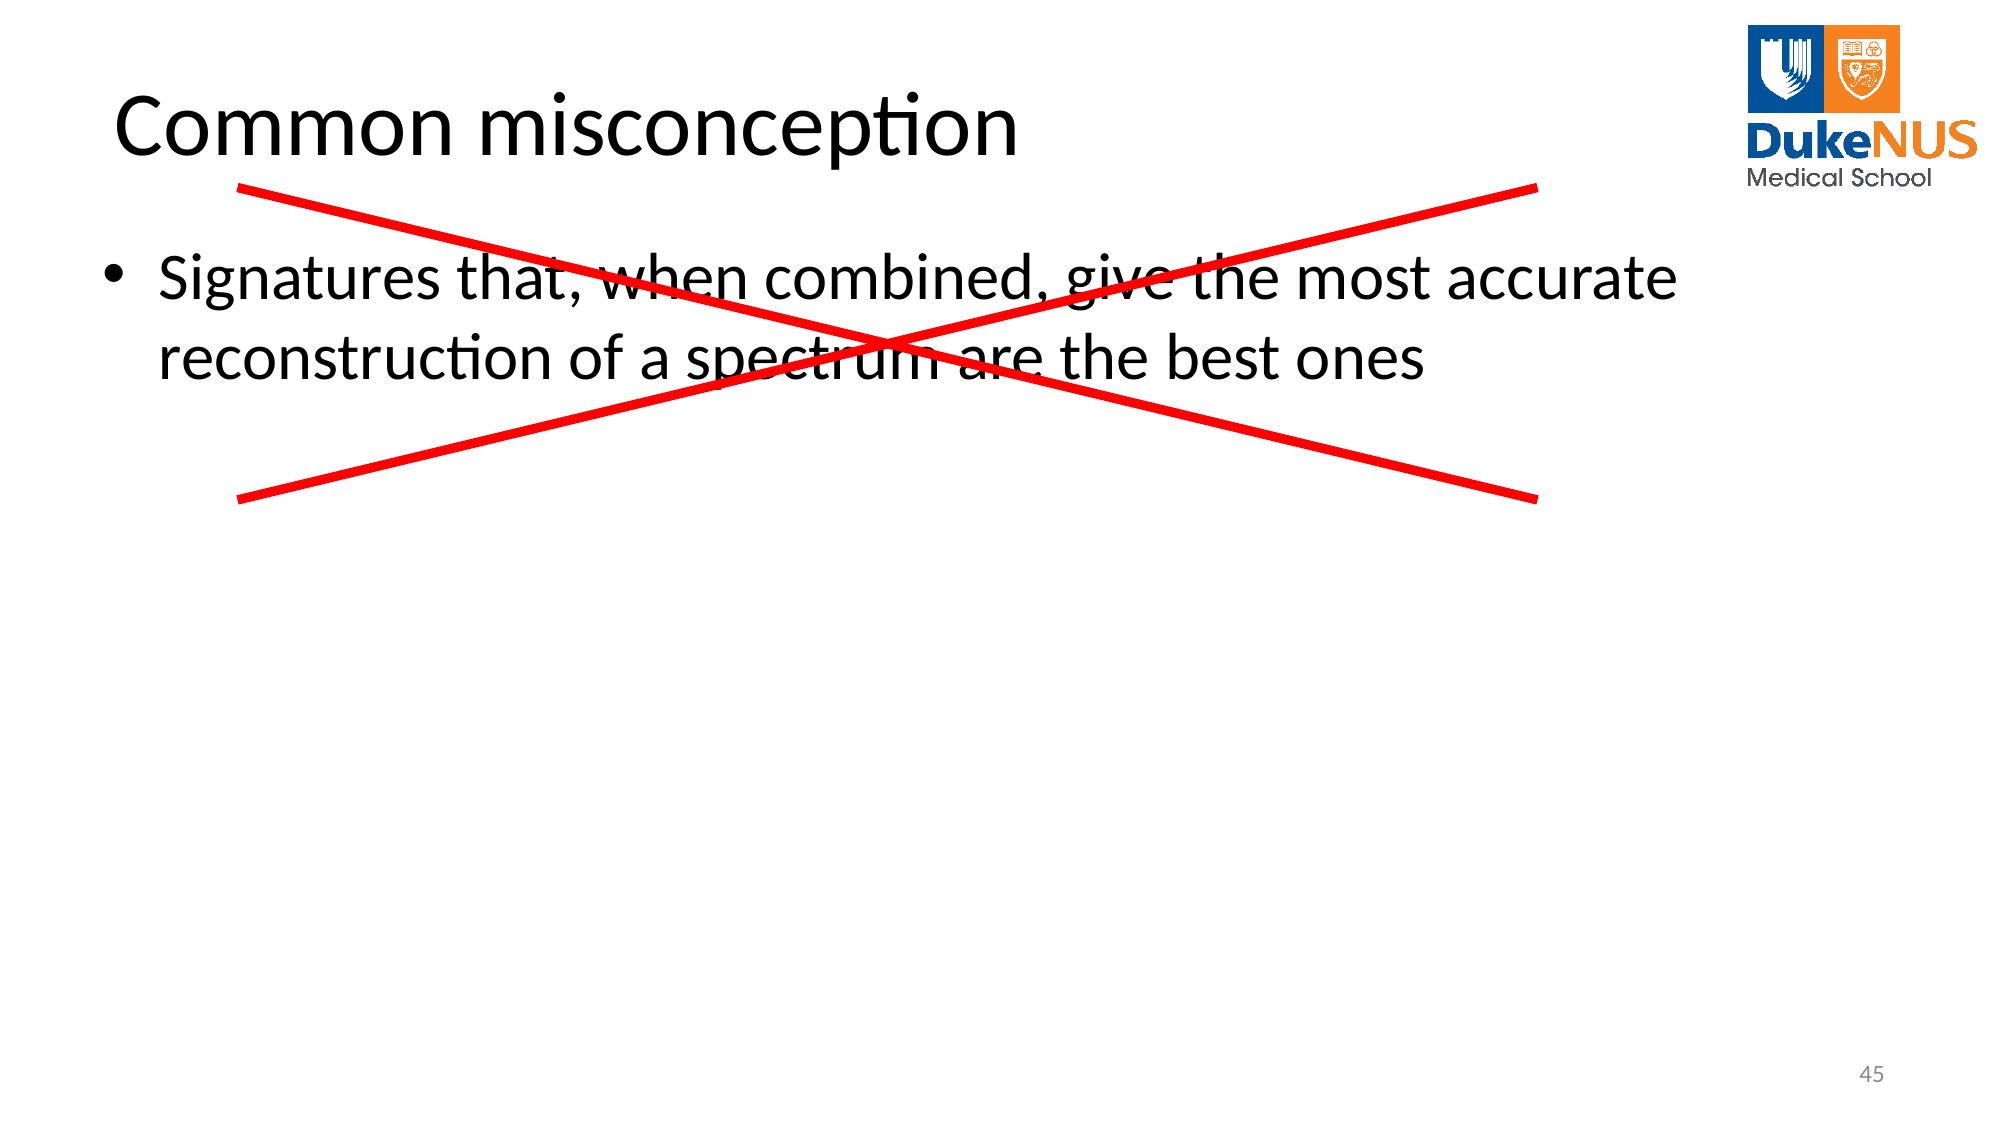

# Common misconception
Signatures that, when combined, give the most accurate reconstruction of a spectrum are the best ones

45